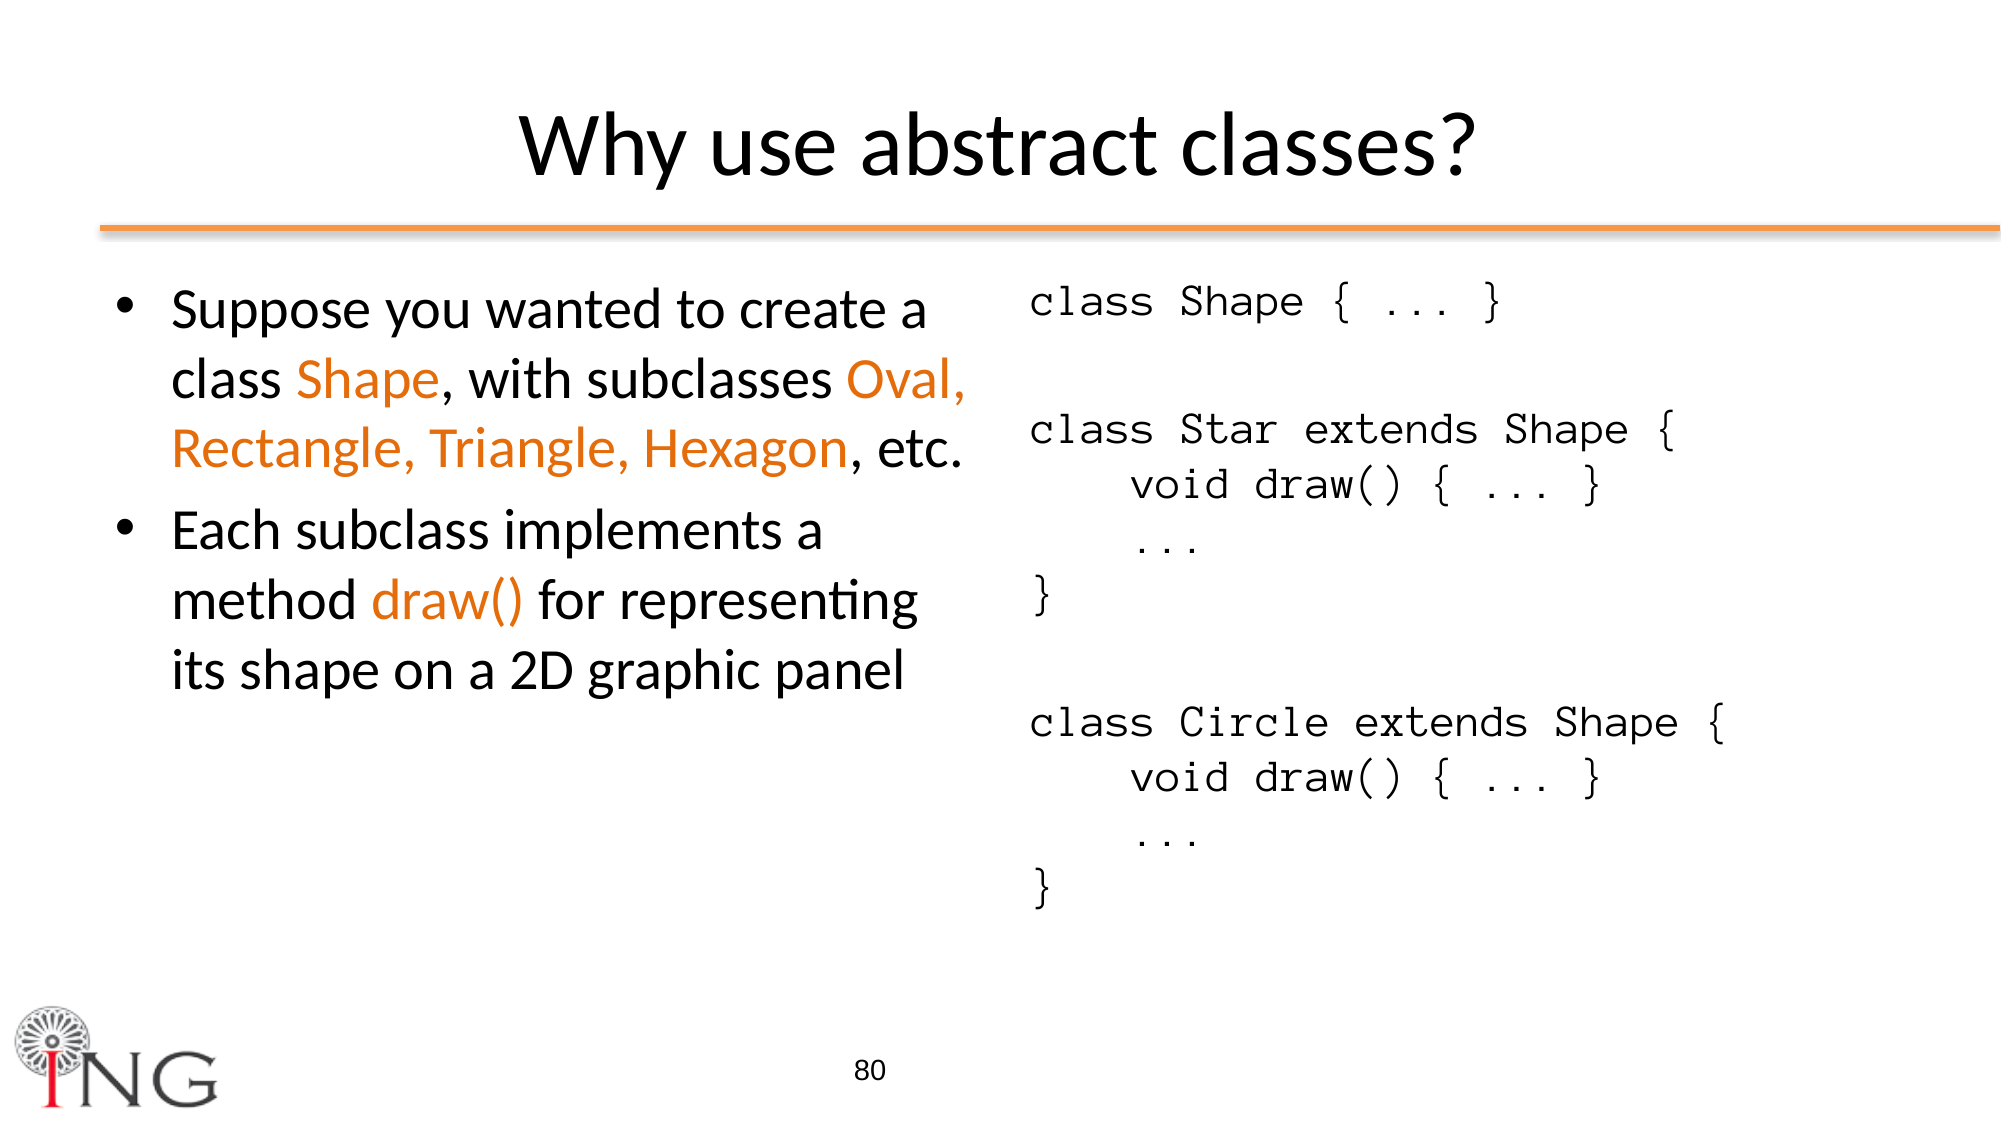

# Why use abstract classes?
Suppose you wanted to create a class Shape, with subclasses Oval, Rectangle, Triangle, Hexagon, etc.
Each subclass implements a method draw() for representing its shape on a 2D graphic panel
class Shape { ... }

class Star extends Shape {
    void draw() { ... }
    ...
}

class Circle extends Shape {
    void draw() { ... }
    ...
}

80